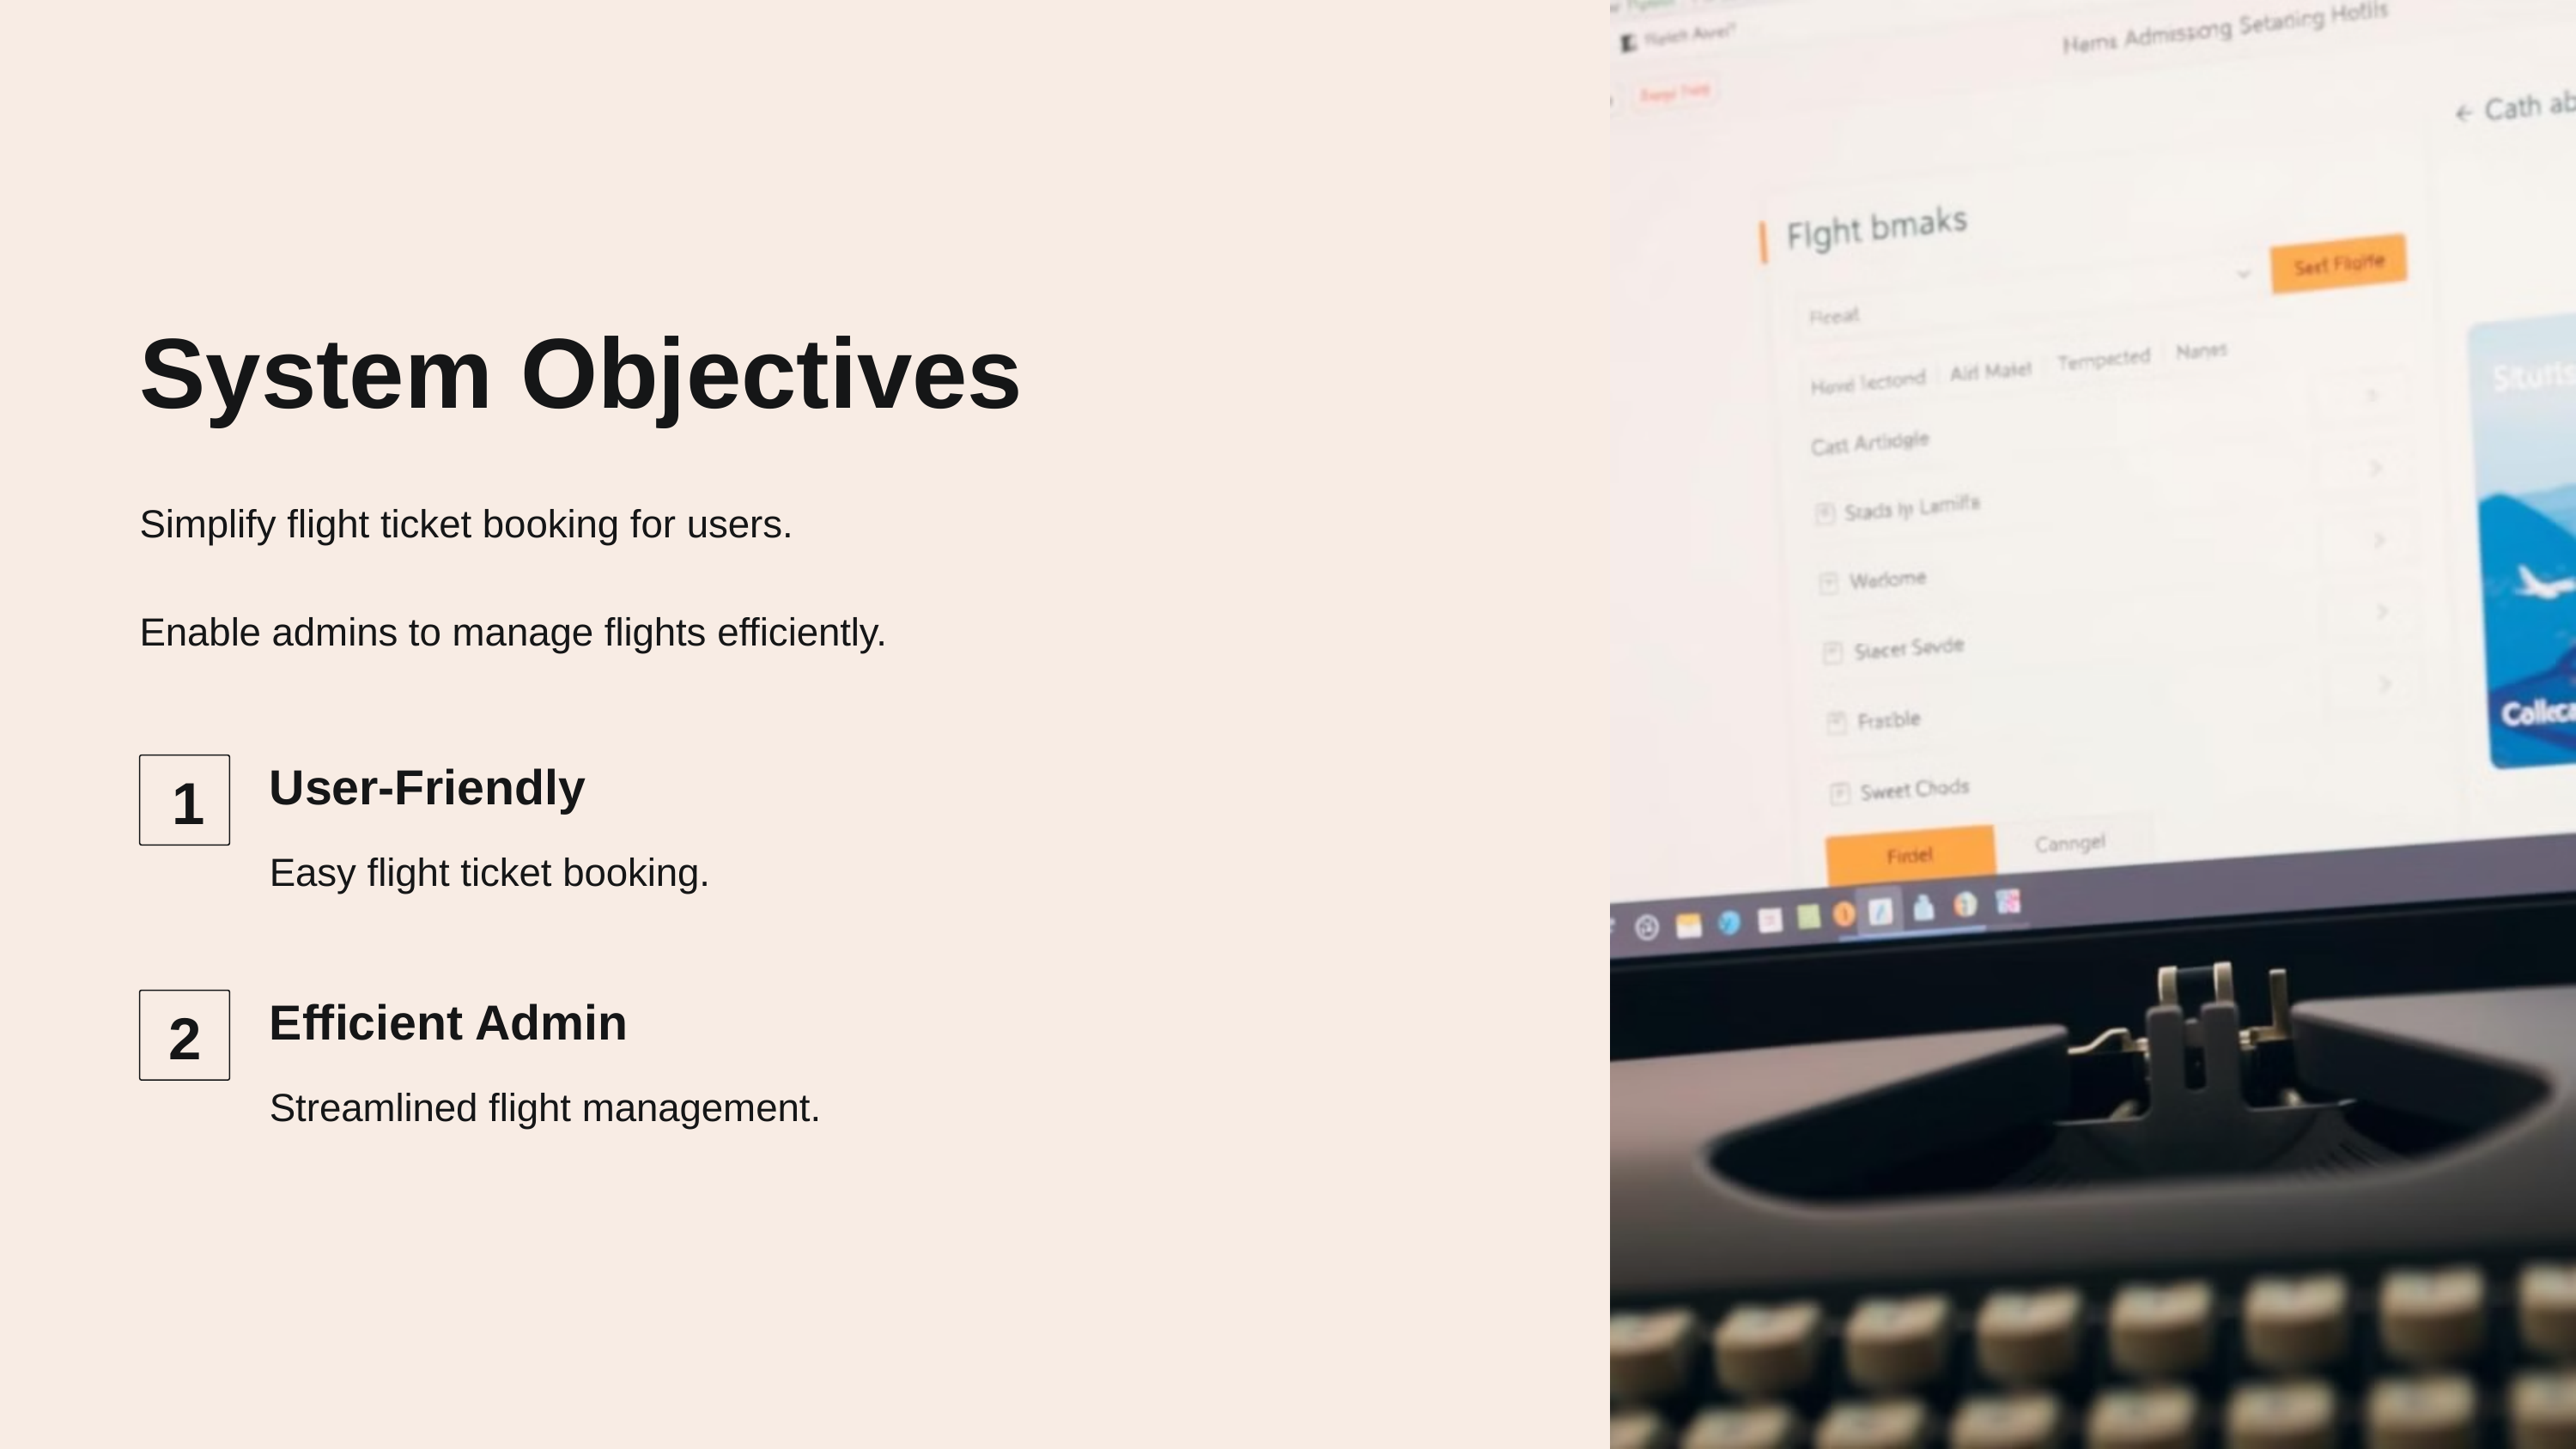

System Objectives

Simplify flight ticket booking for users.

Enable admins to manage flights efficiently.

User-Friendly

1

Easy flight ticket booking.

Efficient Admin

2

Streamlined flight management.